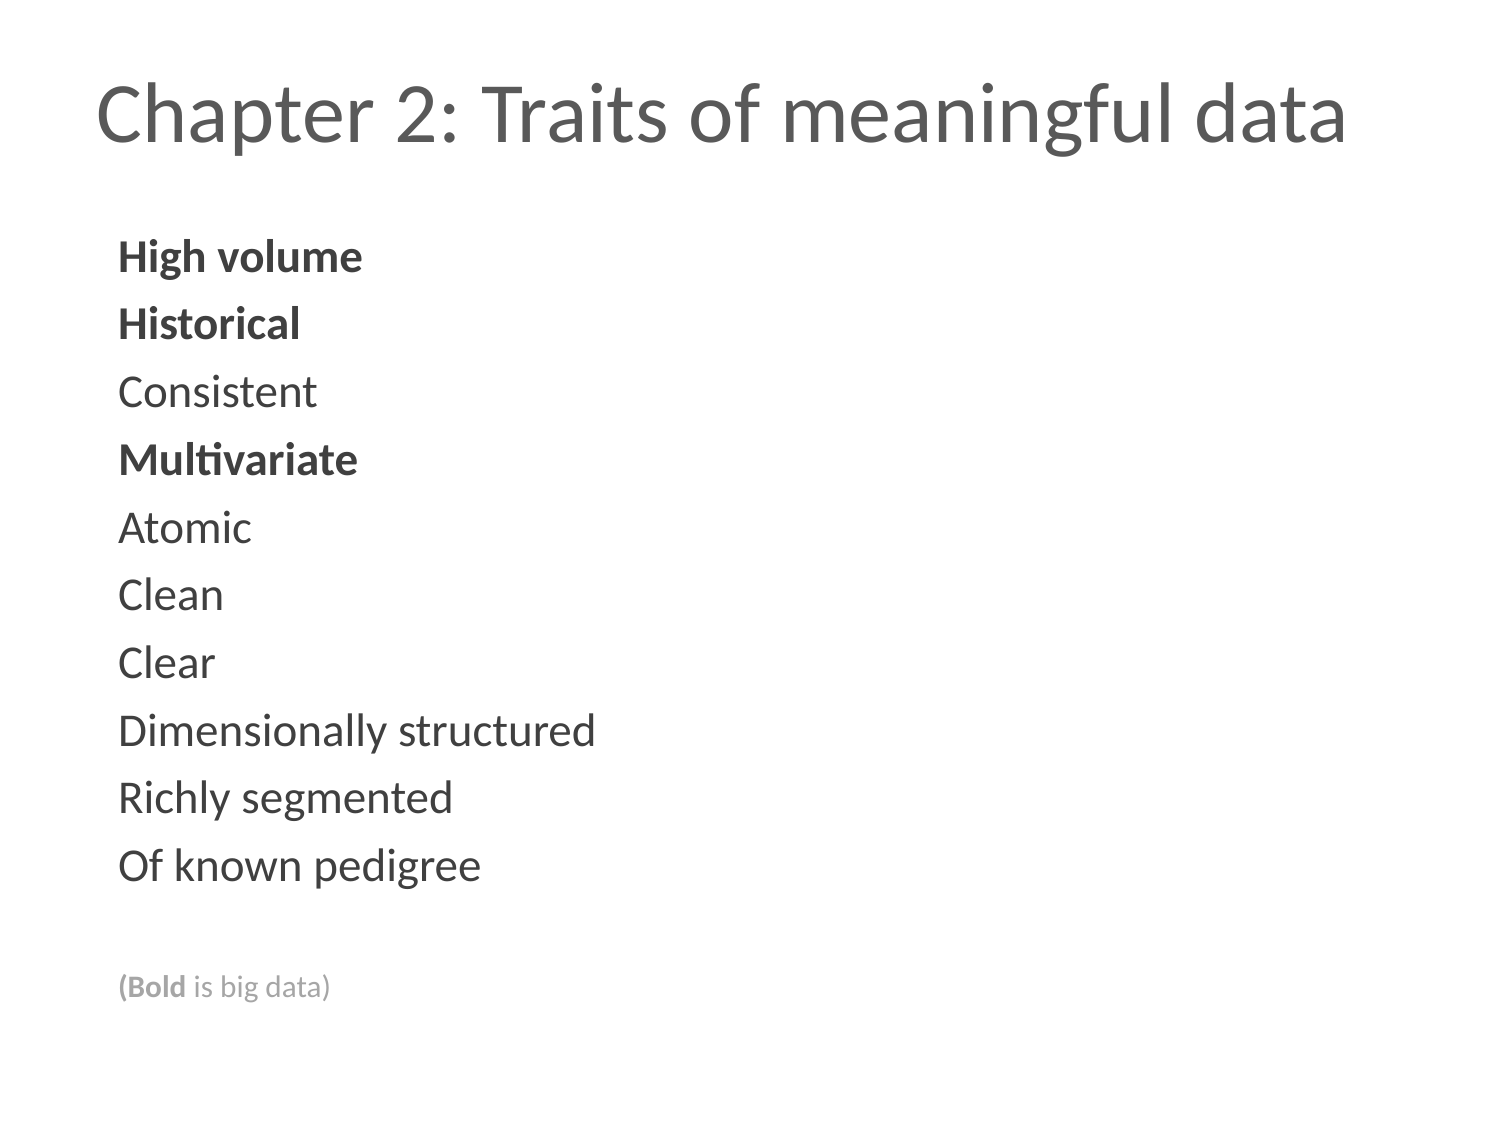

# Chapter 2: Traits of meaningful data
High volume
Historical
Consistent
Multivariate
Atomic
Clean
Clear
Dimensionally structured
Richly segmented
Of known pedigree

(Bold is big data)